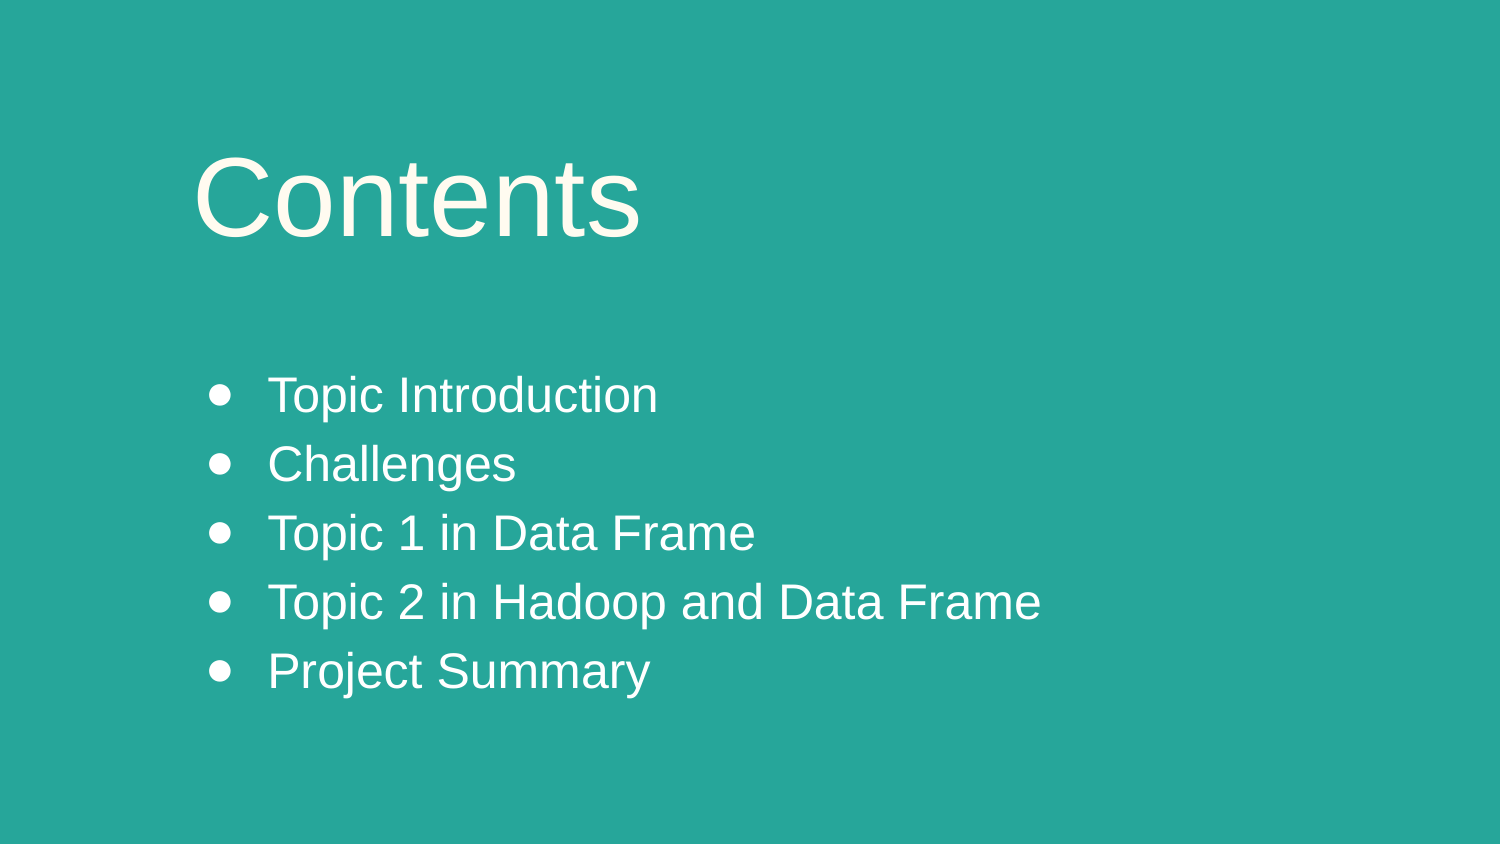

# Contents
Topic Introduction
Challenges
Topic 1 in Data Frame
Topic 2 in Hadoop and Data Frame
Project Summary